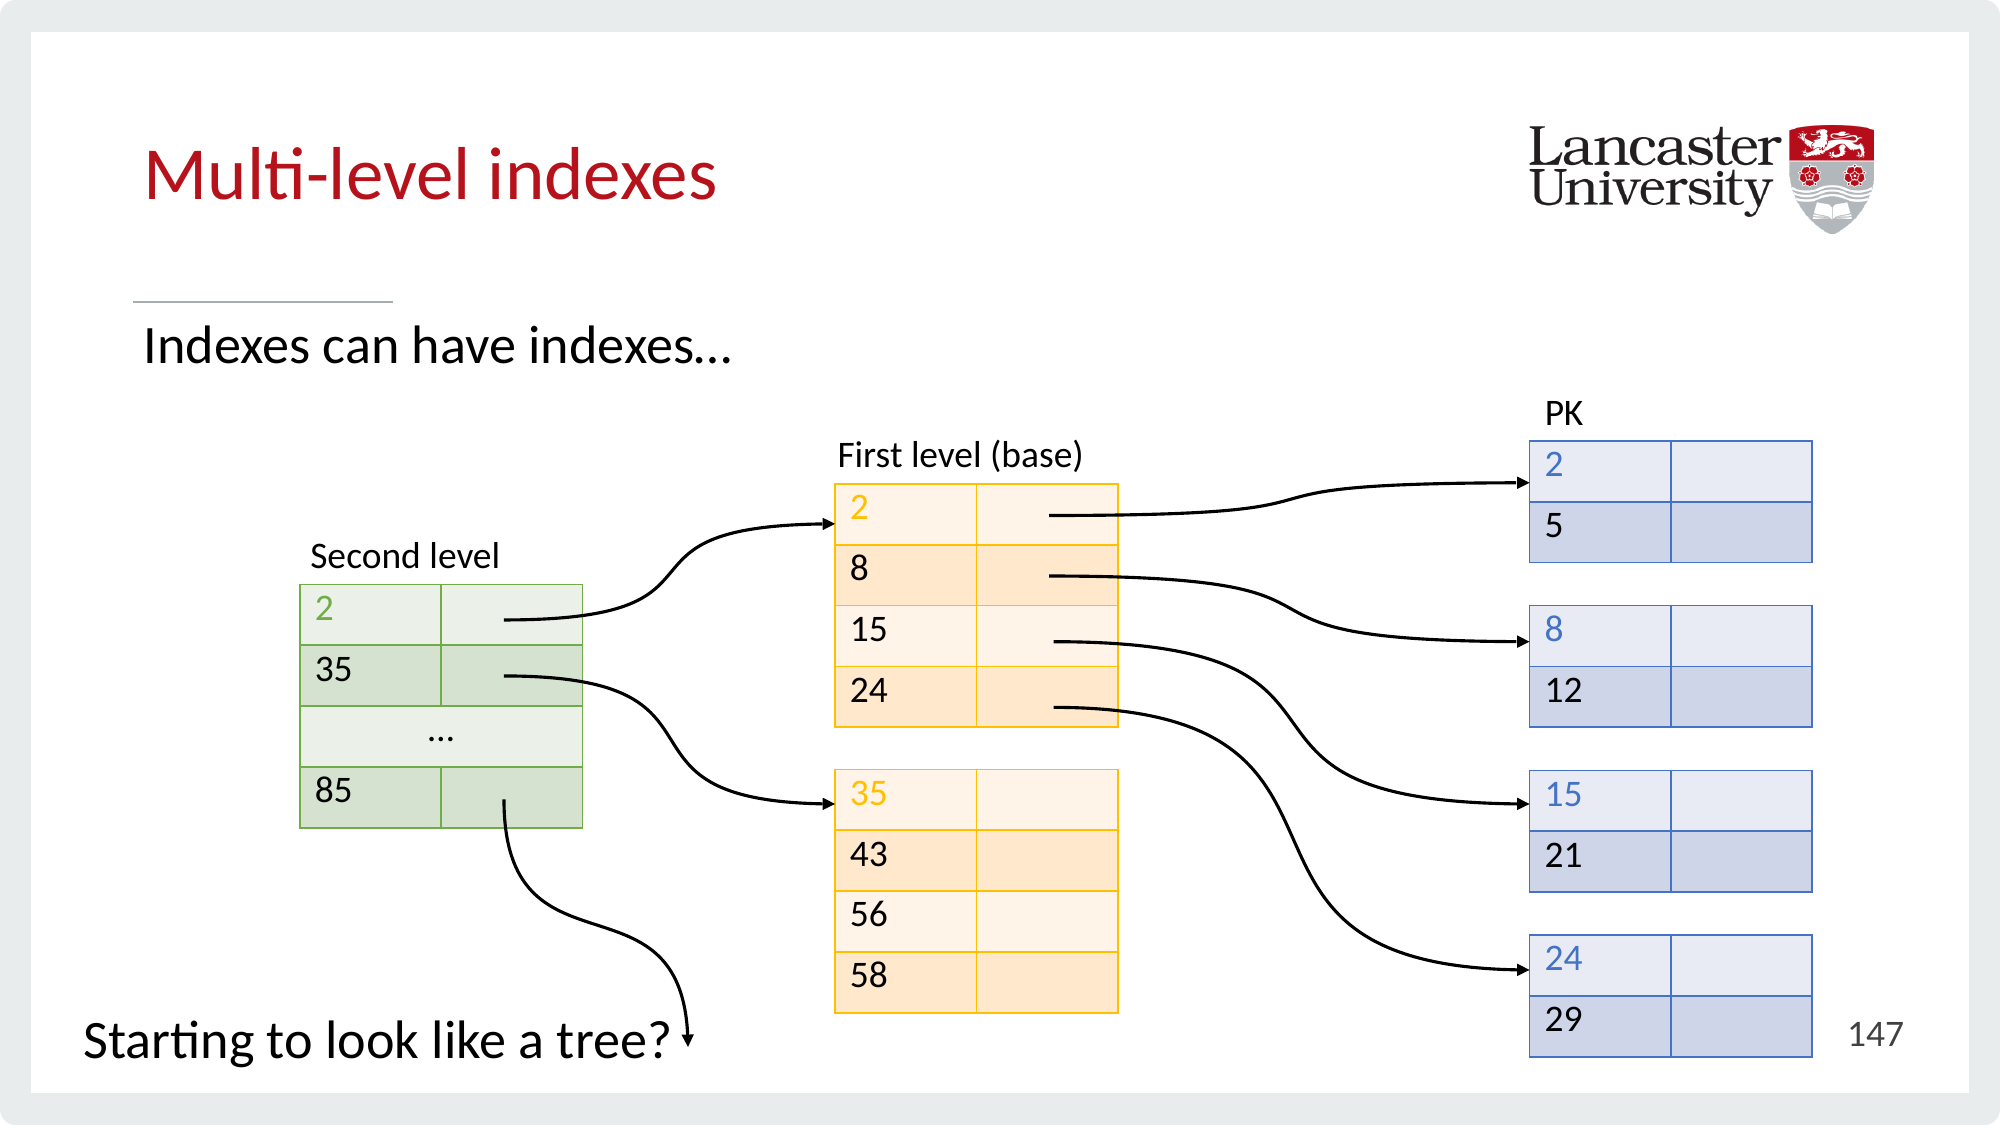

# Multi-level indexes
Indexes can have indexes…
PK
First level (base)
| 2 |  |
| --- | --- |
| 5 |  |
| 2 |  |
| --- | --- |
| 8 |  |
| 15 |  |
| 24 |  |
Second level
| 2 |  |
| --- | --- |
| 35 |  |
| … |  |
| 85 |  |
| 8 |  |
| --- | --- |
| 12 |  |
| 35 |  |
| --- | --- |
| 43 |  |
| 56 |  |
| 58 |  |
| 15 |  |
| --- | --- |
| 21 |  |
| 24 |  |
| --- | --- |
| 29 |  |
147
Starting to look like a tree?